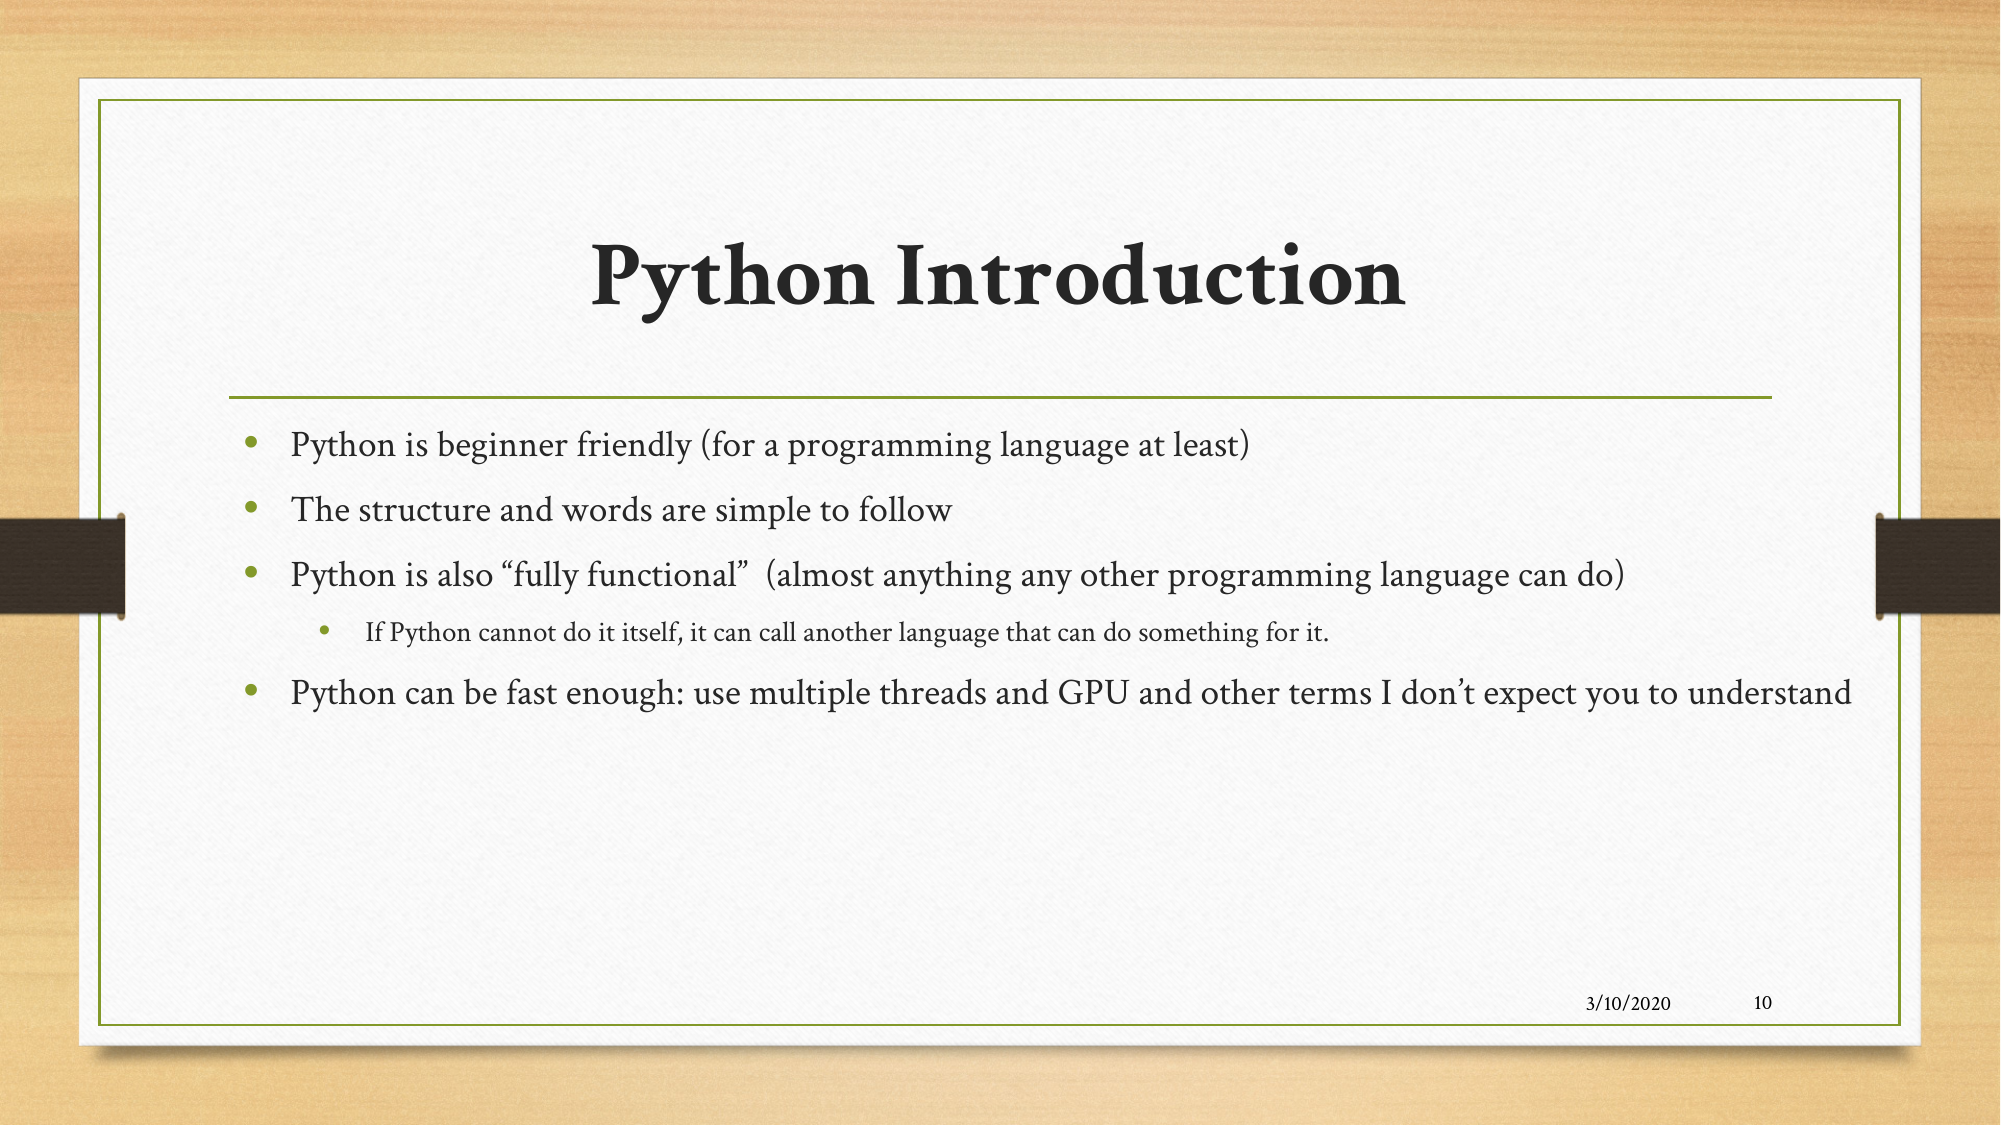

# Python Introduction
Python is beginner friendly (for a programming language at least)
The structure and words are simple to follow
Python is also “fully functional”  (almost anything any other programming language can do)
If Python cannot do it itself, it can call another language that can do something for it.
Python can be fast enough: use multiple threads and GPU and other terms I don’t expect you to understand

3/10/2020
10